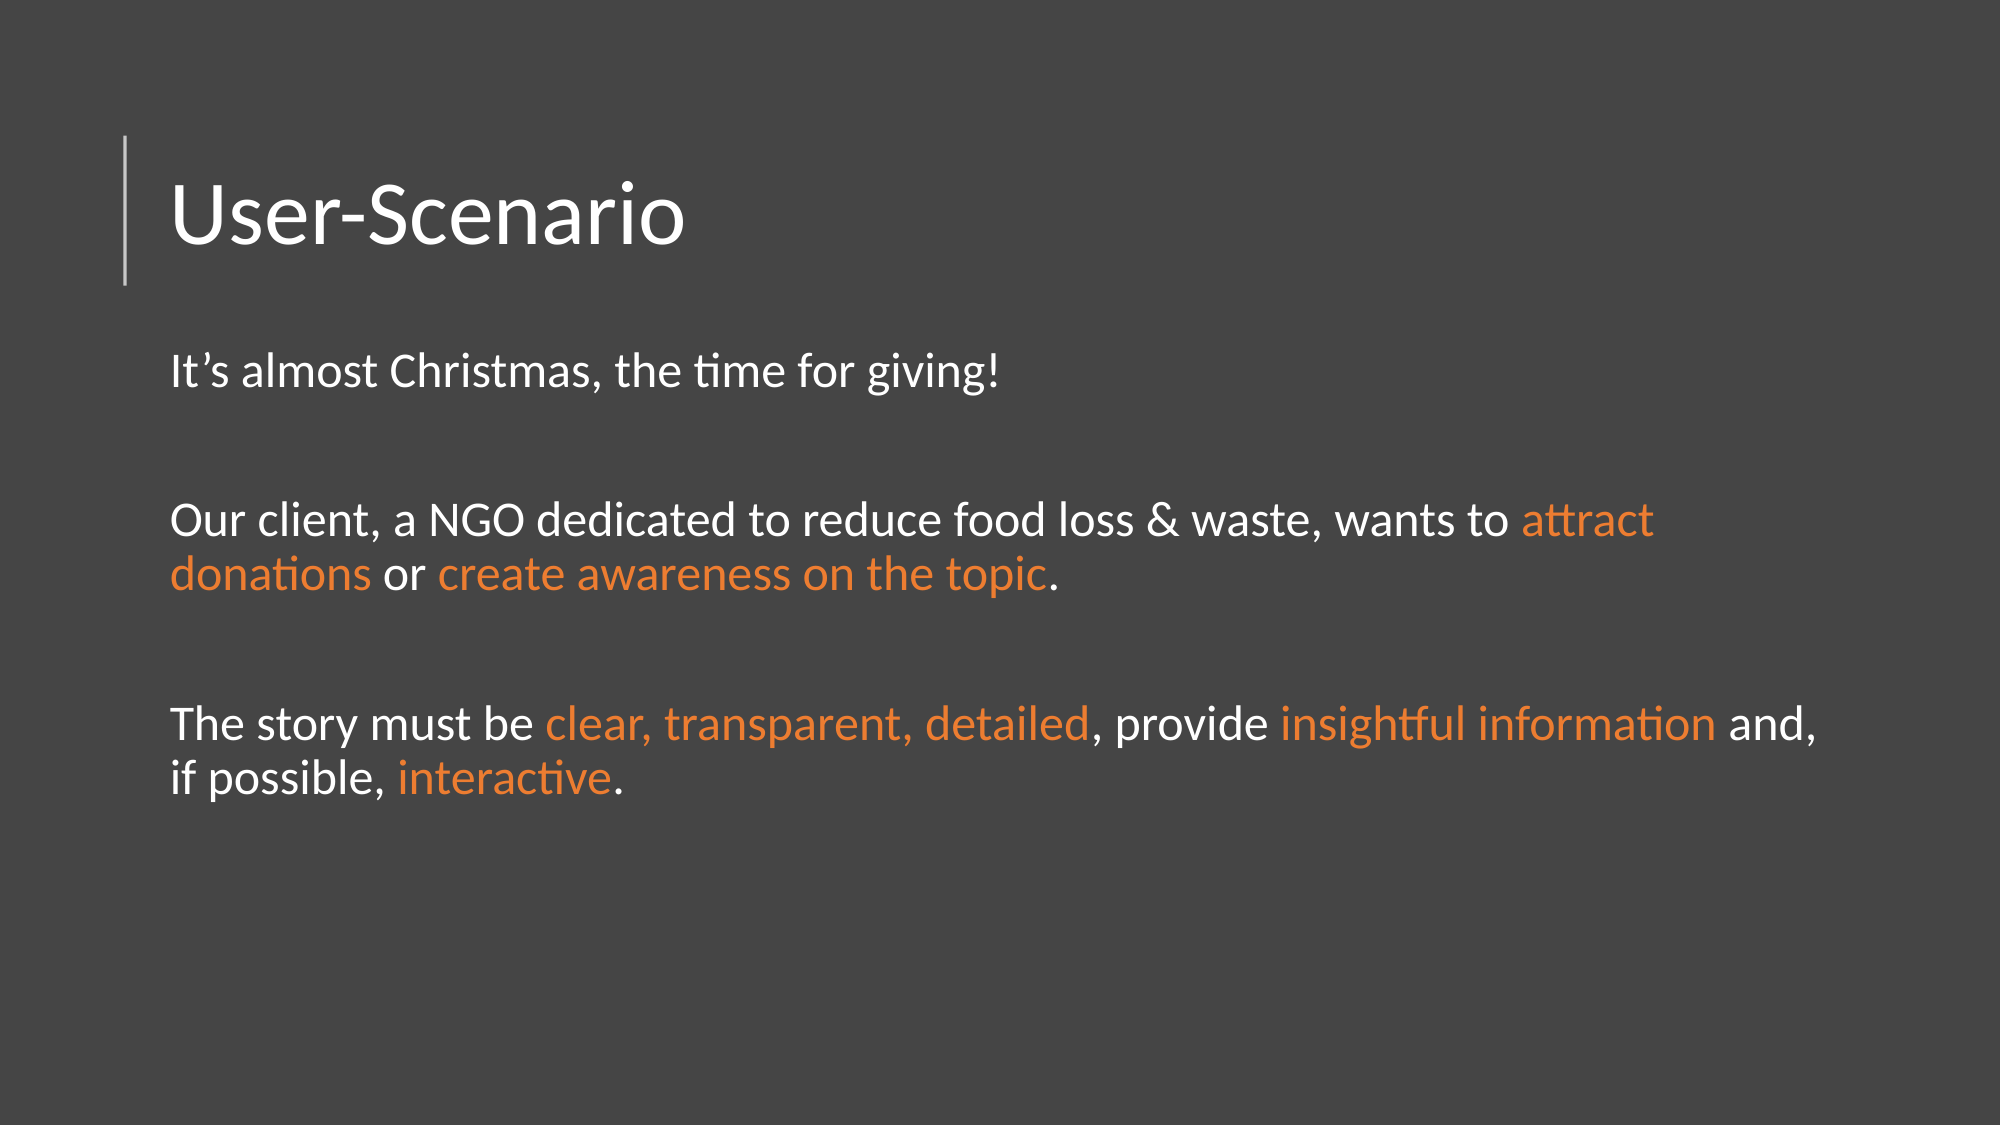

# User-Scenario
It’s almost Christmas, the time for giving!

Our client, a NGO dedicated to reduce food loss & waste, wants to attract donations or create awareness on the topic.

The story must be clear, transparent, detailed, provide insightful information and, if possible, interactive.